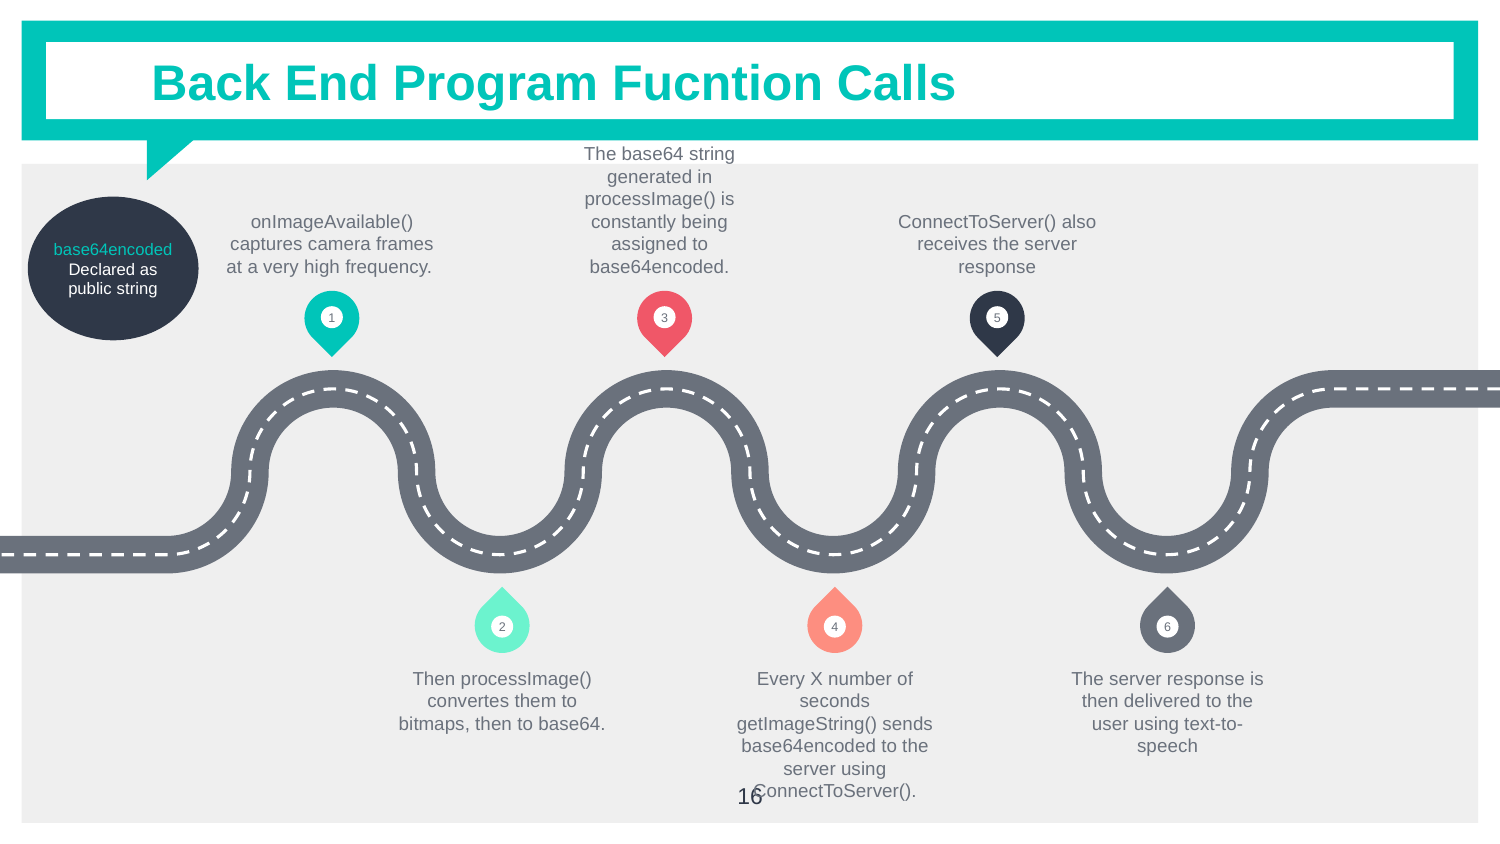

# Back End Program Fucntion Calls
onImageAvailable() captures camera frames at a very high frequency.
The base64 string generated in processImage() is constantly being assigned to base64encoded.
ConnectToServer() also receives the server response
base64encoded
Declared as public string

1

3

5

2

4

6
Then processImage() convertes them to bitmaps, then to base64.
Every X number of seconds getImageString() sends base64encoded to the server using ConnectToServer().
The server response is then delivered to the user using text-to-speech

16